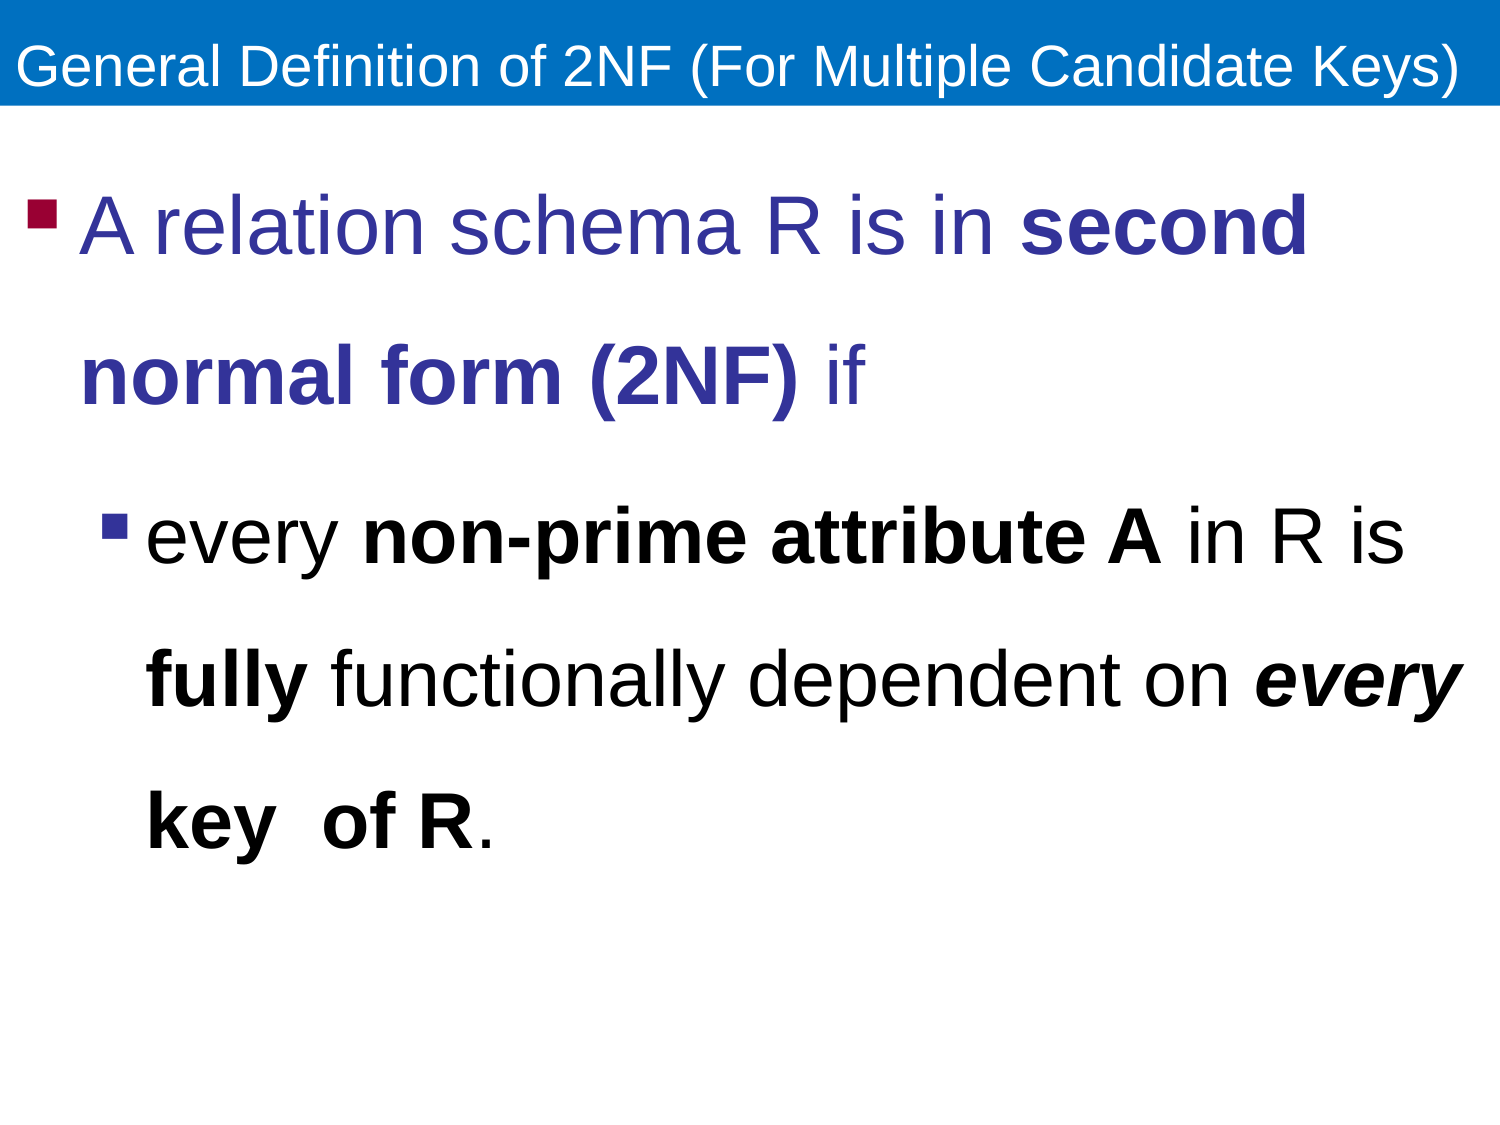

# General Definition of 2NF (For Multiple Candidate Keys)
A relation schema R is in second normal form (2NF) if
every non-prime attribute A in R is fully functionally dependent on every key  of R.